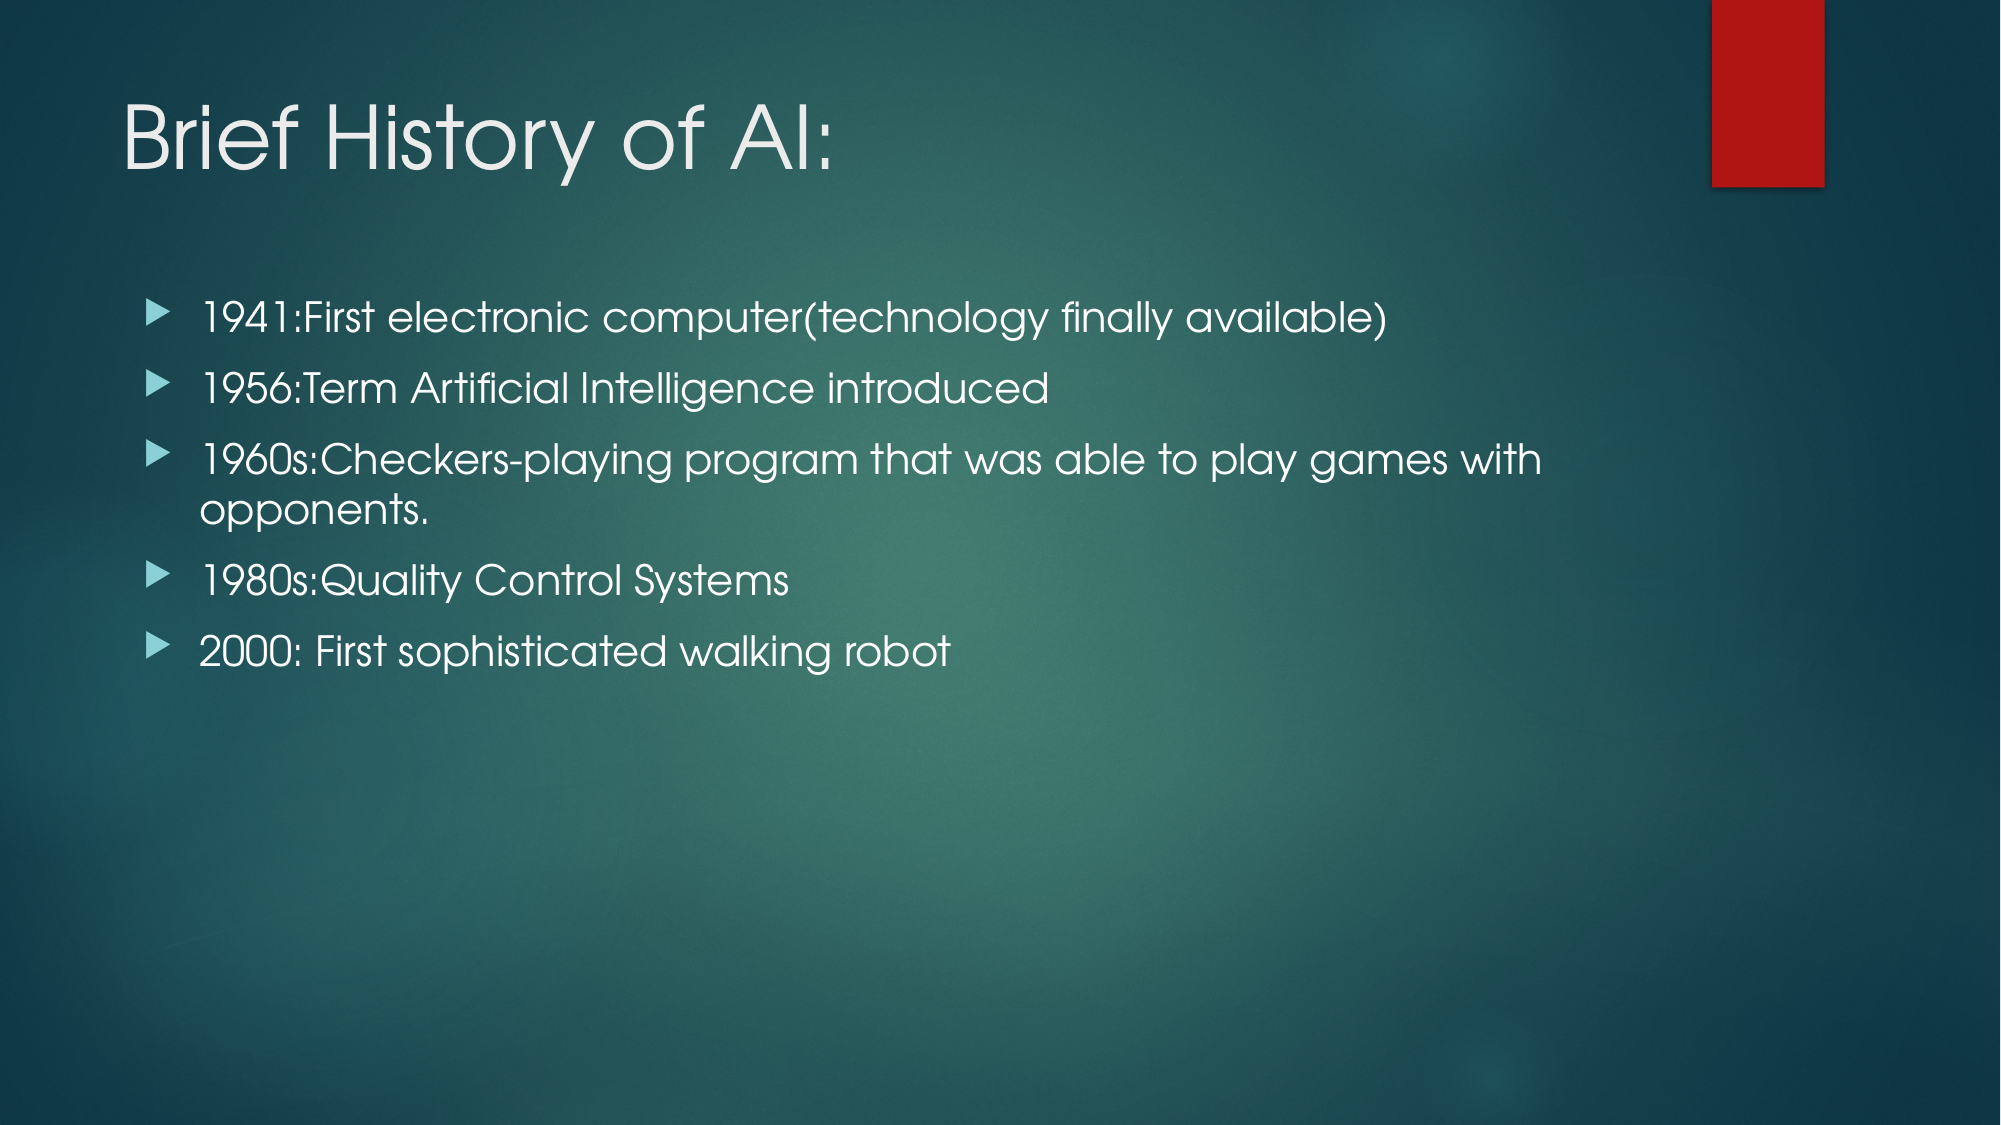

# Brief History of AI:
1941:First electronic computer(technology finally available)
1956:Term Artificial Intelligence introduced
1960s:Checkers-playing program that was able to play games with opponents.
1980s:Quality Control Systems
2000: First sophisticated walking robot